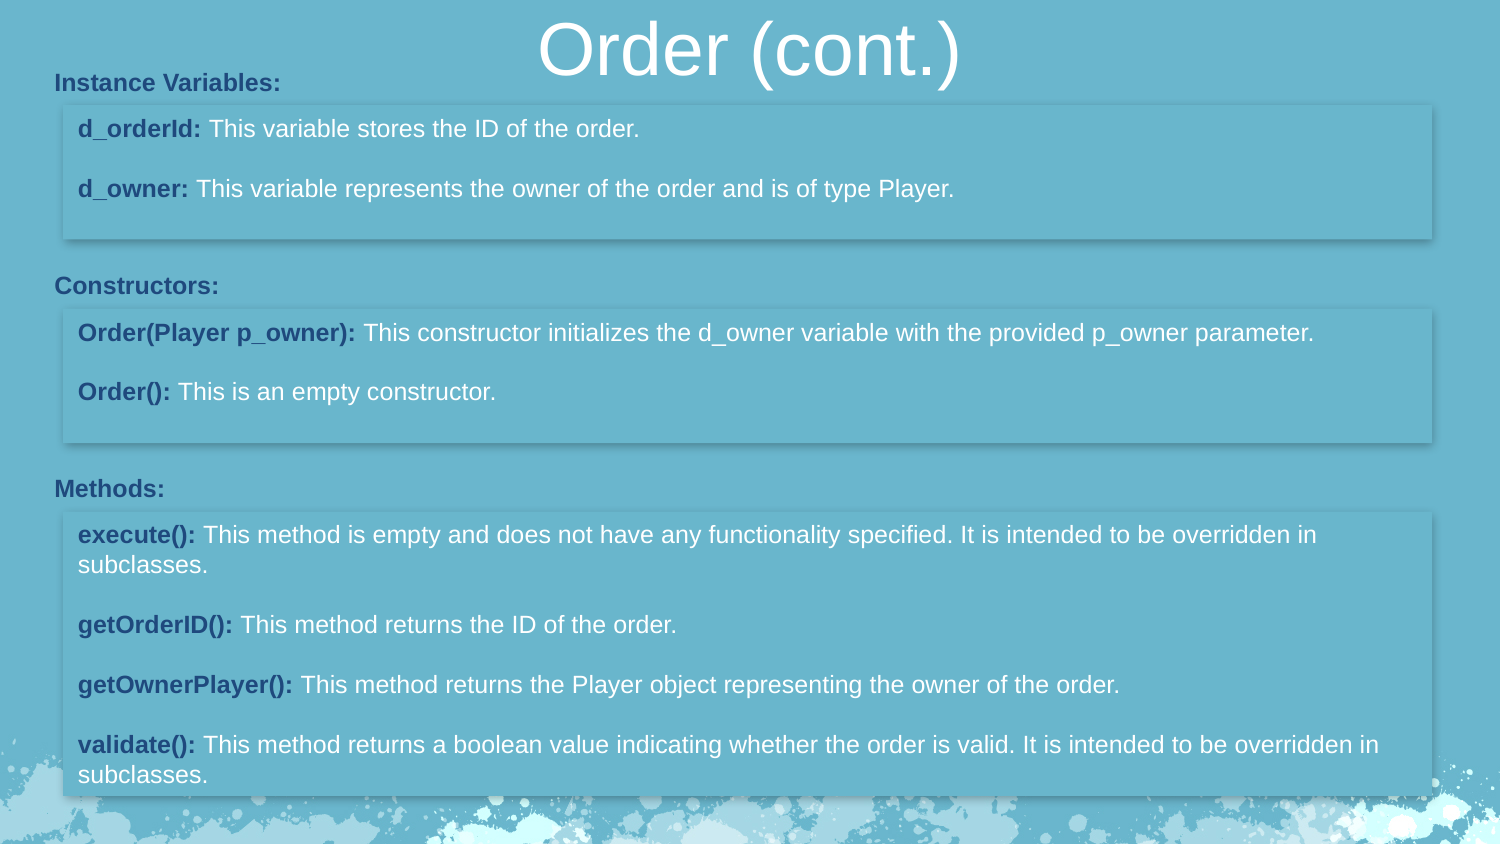

Order (cont.)
Instance Variables:
d_orderId: This variable stores the ID of the order.

d_owner: This variable represents the owner of the order and is of type Player.

Constructors:
Order(Player p_owner): This constructor initializes the d_owner variable with the provided p_owner parameter.

Order(): This is an empty constructor.

Methods:
execute(): This method is empty and does not have any functionality specified. It is intended to be overridden in subclasses.

getOrderID(): This method returns the ID of the order.

getOwnerPlayer(): This method returns the Player object representing the owner of the order.

validate(): This method returns a boolean value indicating whether the order is valid. It is intended to be overridden in subclasses.